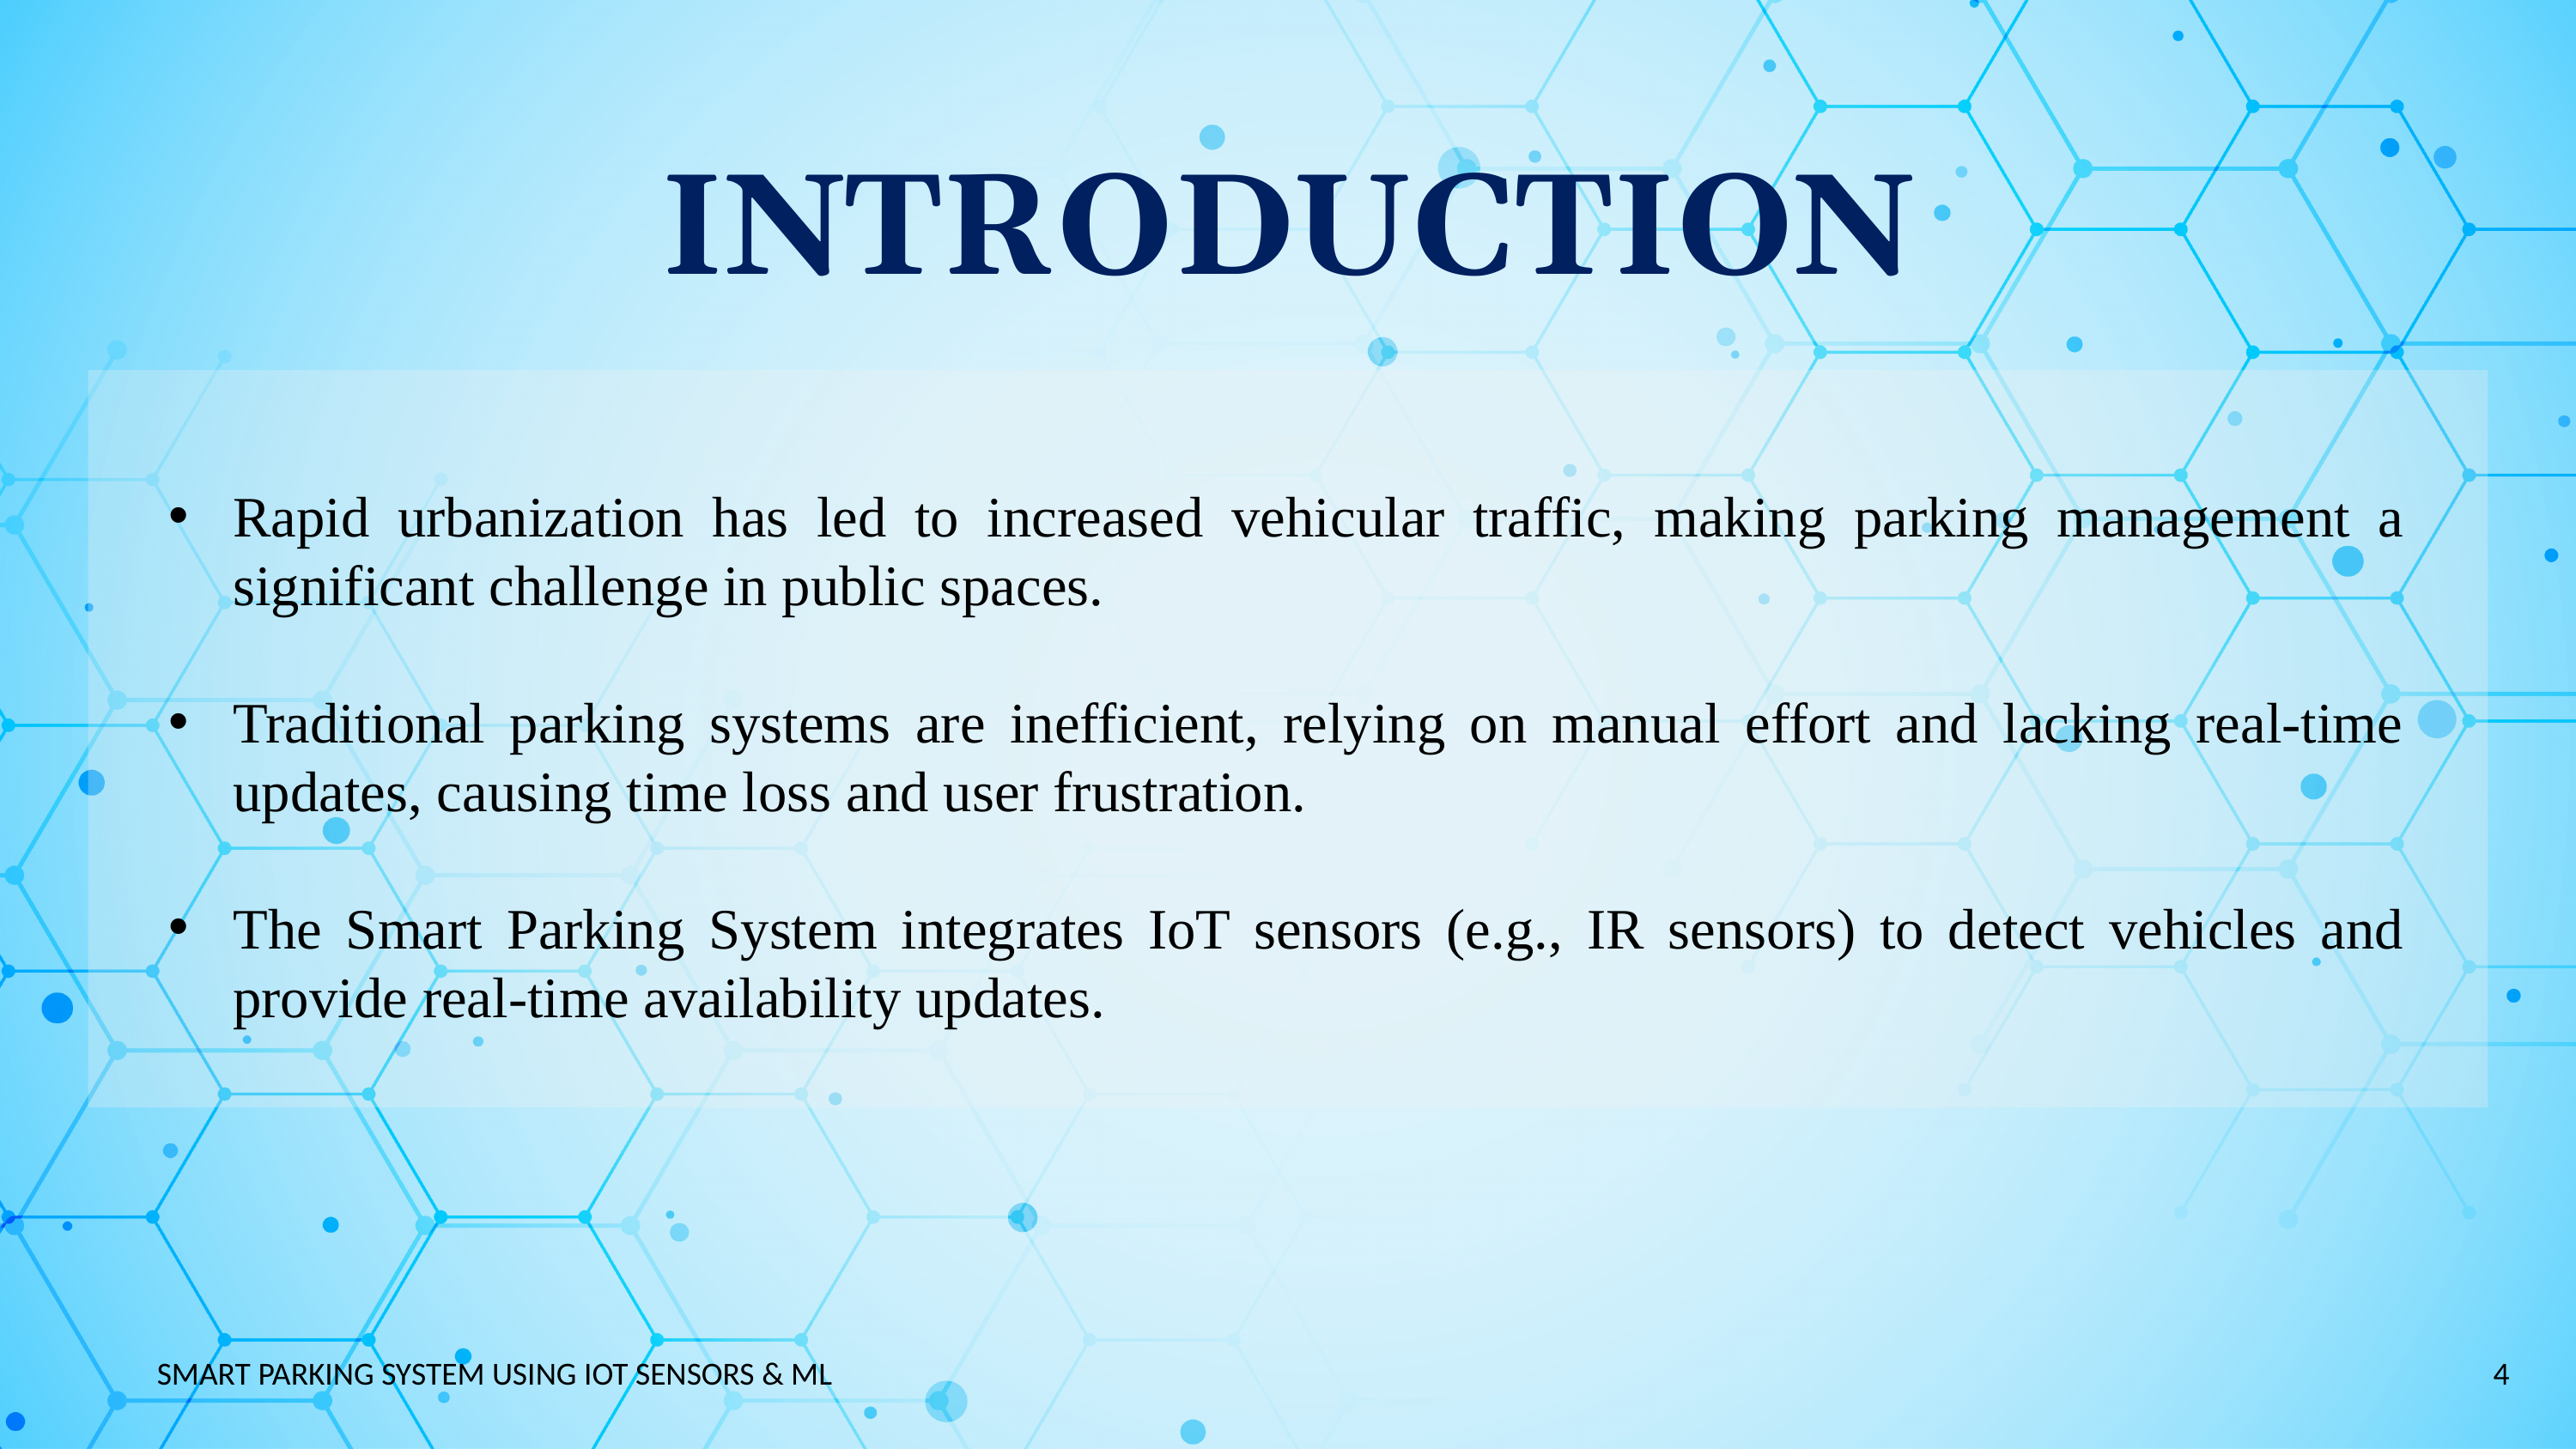

INTRODUCTION

Rapid urbanization has led to increased vehicular traffic, making parking management a significant challenge in public spaces.

Traditional parking systems are inefficient, relying on manual effort and lacking real-time updates, causing time loss and user frustration.

The Smart Parking System integrates IoT sensors (e.g., IR sensors) to detect vehicles and provide real-time availability updates.

4
SMART PARKING SYSTEM USING IOT SENSORS & ML